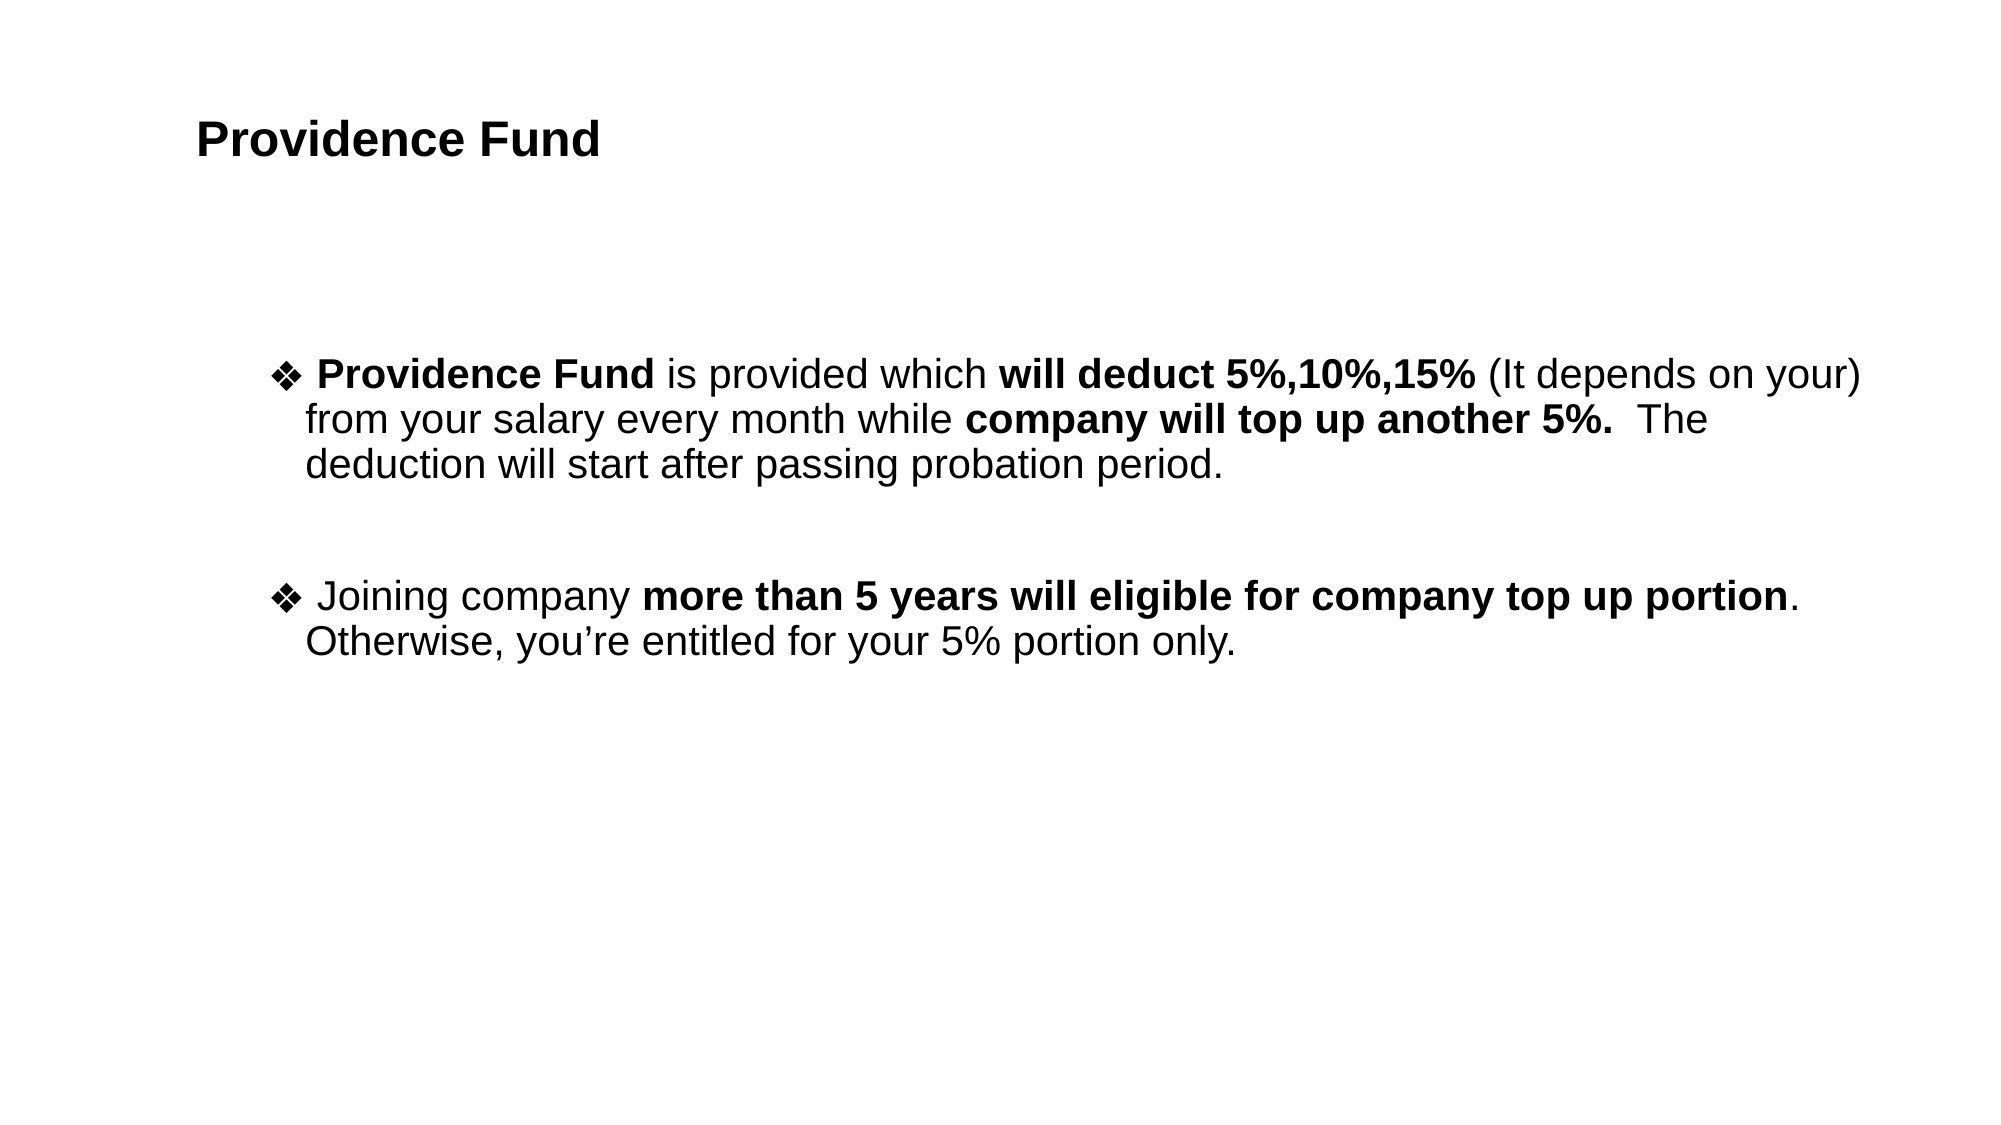

Providence Fund

 Providence Fund is provided which will deduct 5%,10%,15% (It depends on your) from your salary every month while company will top up another 5%.  The deduction will start after passing probation period.

 Joining company more than 5 years will eligible for company top up portion. Otherwise, you’re entitled for your 5% portion only.